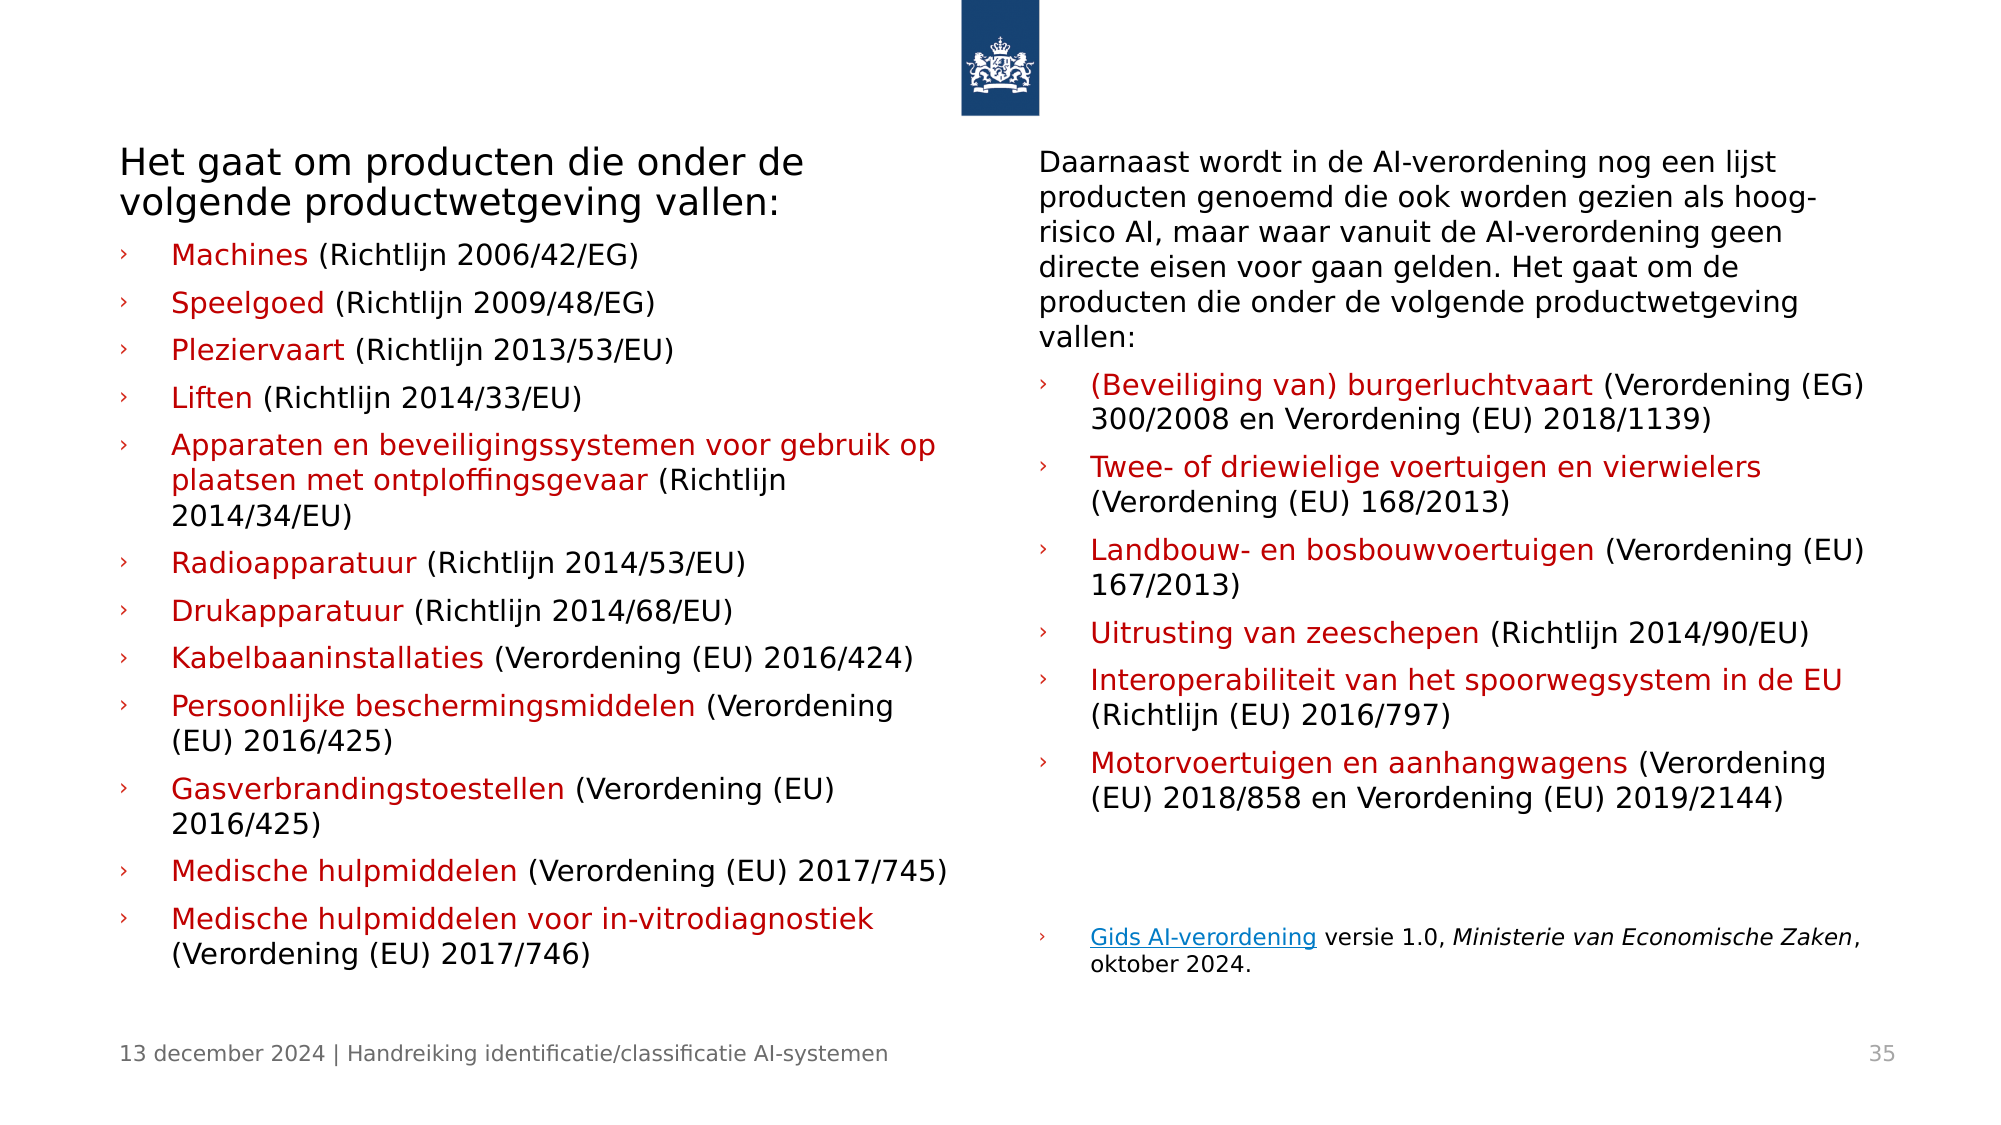

Het gaat om producten die onder de volgende productwetgeving vallen:
Machines (Richtlijn 2006/42/EG)
Speelgoed (Richtlijn 2009/48/EG)
Pleziervaart (Richtlijn 2013/53/EU)
Liften (Richtlijn 2014/33/EU)
Apparaten en beveiligingssystemen voor gebruik op plaatsen met ontploffingsgevaar (Richtlijn 2014/34/EU)
Radioapparatuur (Richtlijn 2014/53/EU)
Drukapparatuur (Richtlijn 2014/68/EU)
Kabelbaaninstallaties (Verordening (EU) 2016/424)
Persoonlijke beschermingsmiddelen (Verordening (EU) 2016/425)
Gasverbrandingstoestellen (Verordening (EU) 2016/425)
Medische hulpmiddelen (Verordening (EU) 2017/745)
Medische hulpmiddelen voor in-vitrodiagnostiek (Verordening (EU) 2017/746)
Daarnaast wordt in de AI-verordening nog een lijst producten genoemd die ook worden gezien als hoog-risico AI, maar waar vanuit de AI-verordening geen directe eisen voor gaan gelden. Het gaat om de producten die onder de volgende productwetgeving vallen:
(Beveiliging van) burgerluchtvaart (Verordening (EG) 300/2008 en Verordening (EU) 2018/1139)
Twee- of driewielige voertuigen en vierwielers (Verordening (EU) 168/2013)
Landbouw- en bosbouwvoertuigen (Verordening (EU) 167/2013)
Uitrusting van zeeschepen (Richtlijn 2014/90/EU)
Interoperabiliteit van het spoorwegsystem in de EU (Richtlijn (EU) 2016/797)
Motorvoertuigen en aanhangwagens (Verordening (EU) 2018/858 en Verordening (EU) 2019/2144)

Gids AI-verordening versie 1.0, Ministerie van Economische Zaken, oktober 2024.
13 december 2024 | Handreiking identificatie/classificatie AI-systemen
35